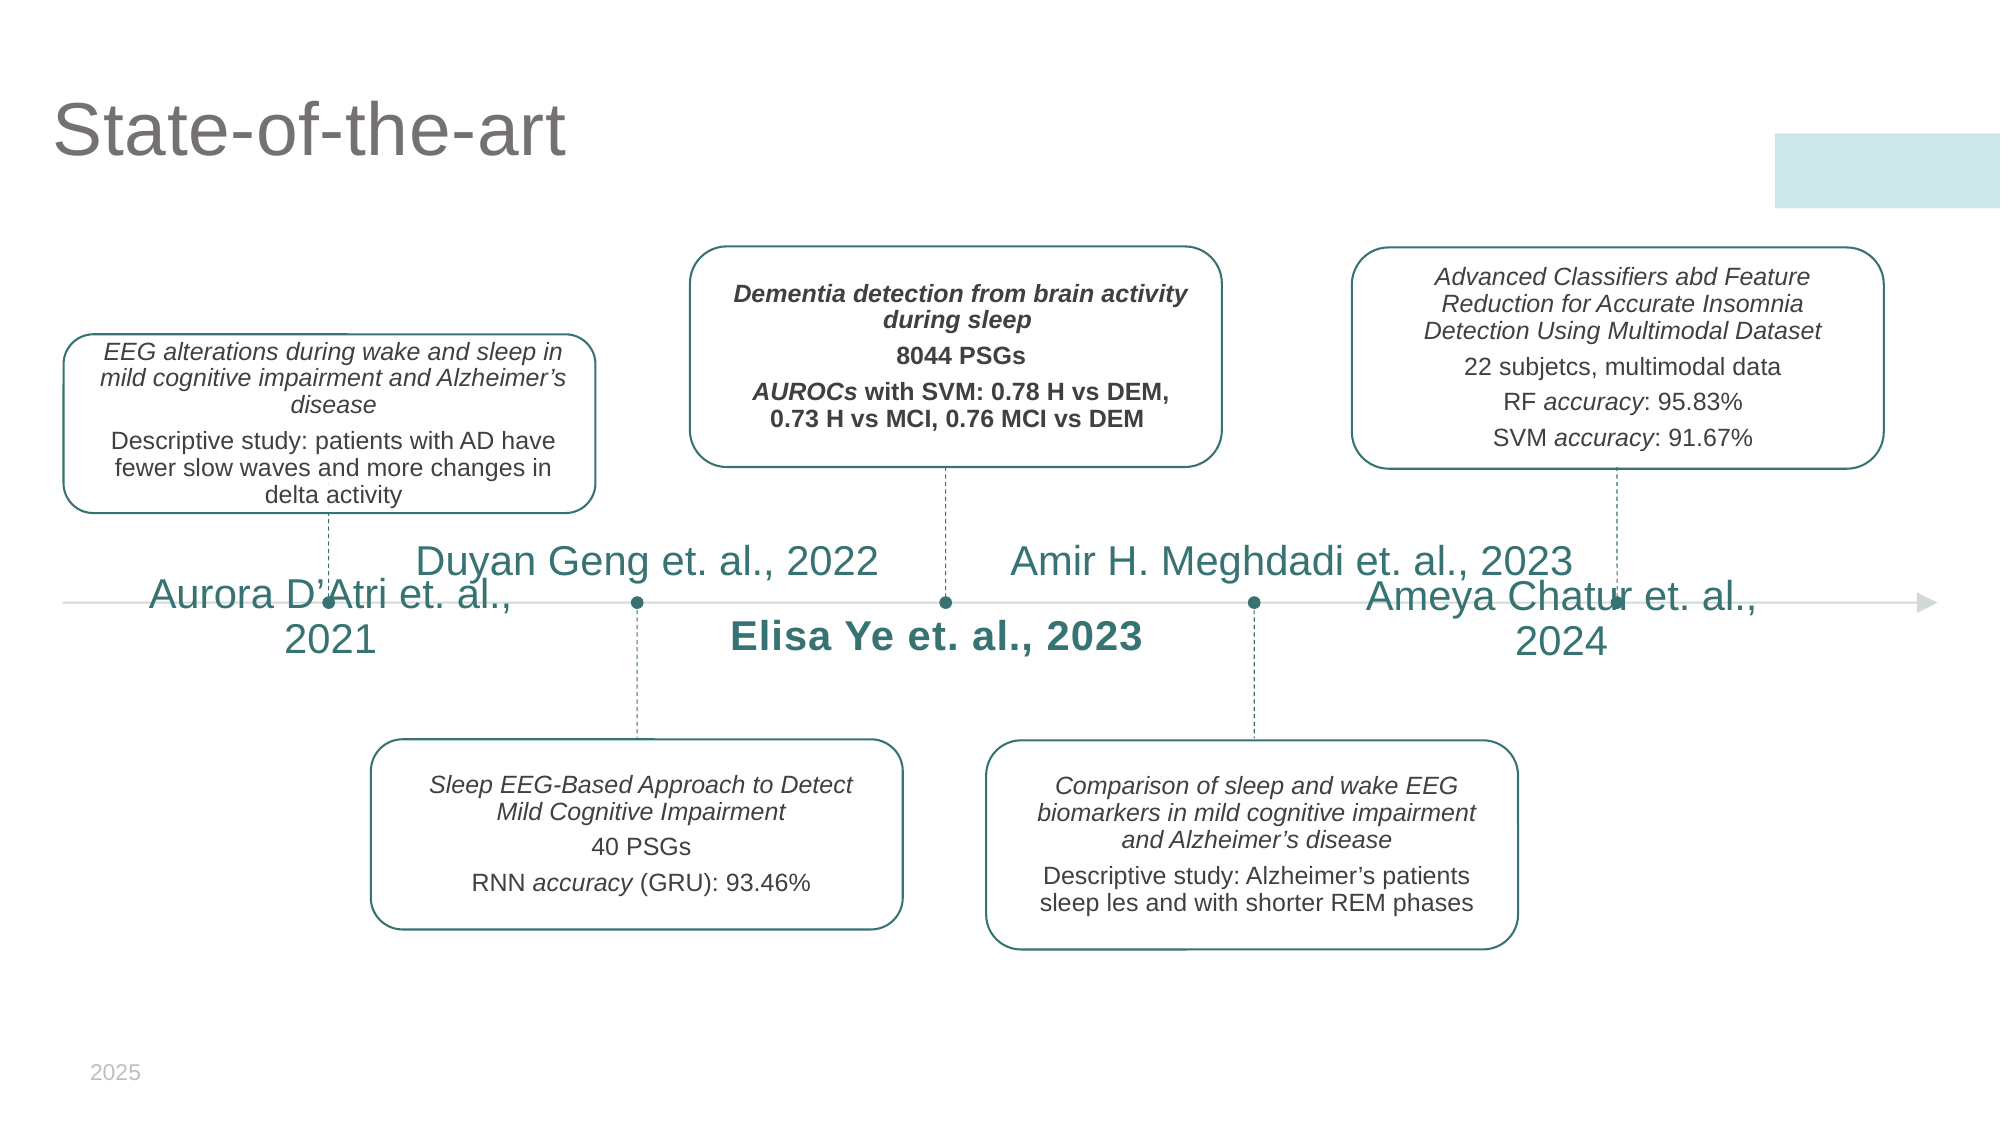

# State-of-the-art
Elisa Ye et. al., 2023

Dementia detection from brain activity during sleep
8044 PSGs
AUROCs with SVM: 0.78 H vs DEM, 0.73 H vs MCI, 0.76 MCI vs DEM
Aurora D’Atri et. al., 2021
EEG alterations during wake and sleep in mild cognitive impairment and Alzheimer’s disease
Descriptive study: patients with AD have fewer slow waves and more changes in delta activity
Duyan Geng et. al., 2022
Sleep EEG-Based Approach to Detect Mild Cognitive Impairment
40 PSGs
RNN accuracy (GRU): 93.46%
Ameya Chatur et. al., 2024
Advanced Classifiers abd Feature Reduction for Accurate Insomnia Detection Using Multimodal Dataset
22 subjetcs, multimodal data
RF accuracy: 95.83%
SVM accuracy: 91.67%
Amir H. Meghdadi et. al., 2023
Comparison of sleep and wake EEG biomarkers in mild cognitive impairment and Alzheimer’s disease
Descriptive study: Alzheimer’s patients sleep les and with shorter REM phases
2025